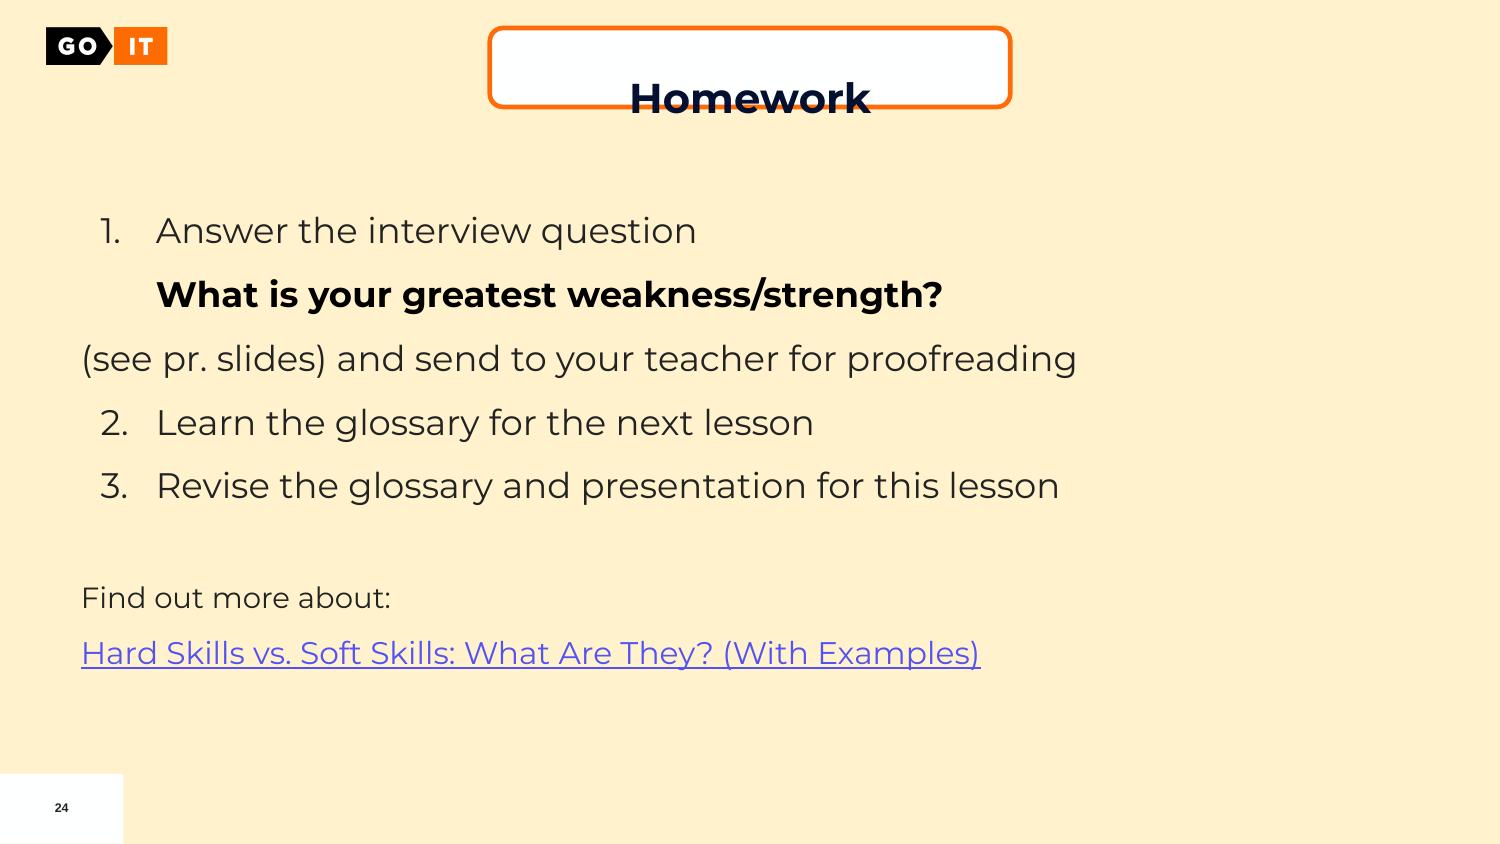

Homework
Answer the interview question
What is your greatest weakness/strength?
(see pr. slides) and send to your teacher for proofreading
Learn the glossary for the next lesson
Revise the glossary and presentation for this lesson

Find out more about:
Hard Skills vs. Soft Skills: What Are They? (With Examples)